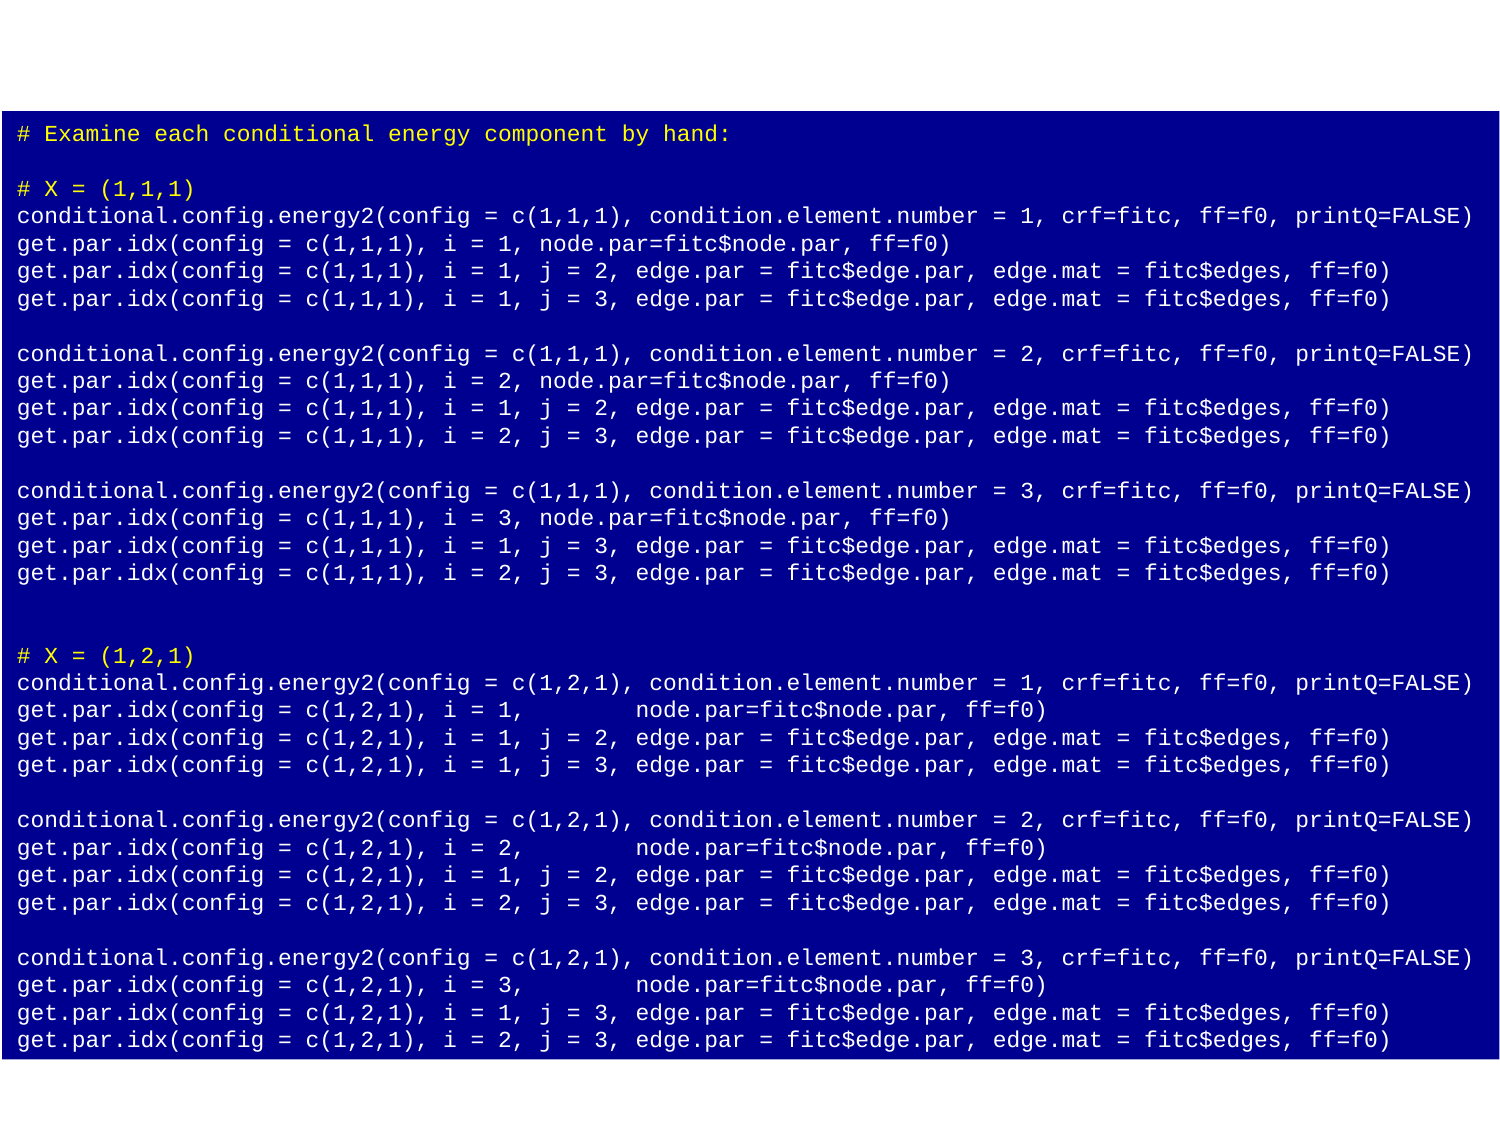

# Examine each conditional energy component by hand:

# X = (1,1,1)
conditional.config.energy2(config = c(1,1,1), condition.element.number = 1, crf=fitc, ff=f0, printQ=FALSE)
get.par.idx(config = c(1,1,1), i = 1, node.par=fitc$node.par, ff=f0)
get.par.idx(config = c(1,1,1), i = 1, j = 2, edge.par = fitc$edge.par, edge.mat = fitc$edges, ff=f0)
get.par.idx(config = c(1,1,1), i = 1, j = 3, edge.par = fitc$edge.par, edge.mat = fitc$edges, ff=f0)

conditional.config.energy2(config = c(1,1,1), condition.element.number = 2, crf=fitc, ff=f0, printQ=FALSE)
get.par.idx(config = c(1,1,1), i = 2, node.par=fitc$node.par, ff=f0)
get.par.idx(config = c(1,1,1), i = 1, j = 2, edge.par = fitc$edge.par, edge.mat = fitc$edges, ff=f0)
get.par.idx(config = c(1,1,1), i = 2, j = 3, edge.par = fitc$edge.par, edge.mat = fitc$edges, ff=f0)

conditional.config.energy2(config = c(1,1,1), condition.element.number = 3, crf=fitc, ff=f0, printQ=FALSE)
get.par.idx(config = c(1,1,1), i = 3, node.par=fitc$node.par, ff=f0)
get.par.idx(config = c(1,1,1), i = 1, j = 3, edge.par = fitc$edge.par, edge.mat = fitc$edges, ff=f0)
get.par.idx(config = c(1,1,1), i = 2, j = 3, edge.par = fitc$edge.par, edge.mat = fitc$edges, ff=f0)

# X = (1,2,1)
conditional.config.energy2(config = c(1,2,1), condition.element.number = 1, crf=fitc, ff=f0, printQ=FALSE)
get.par.idx(config = c(1,2,1), i = 1,        node.par=fitc$node.par, ff=f0)
get.par.idx(config = c(1,2,1), i = 1, j = 2, edge.par = fitc$edge.par, edge.mat = fitc$edges, ff=f0)
get.par.idx(config = c(1,2,1), i = 1, j = 3, edge.par = fitc$edge.par, edge.mat = fitc$edges, ff=f0)

conditional.config.energy2(config = c(1,2,1), condition.element.number = 2, crf=fitc, ff=f0, printQ=FALSE)
get.par.idx(config = c(1,2,1), i = 2,        node.par=fitc$node.par, ff=f0)
get.par.idx(config = c(1,2,1), i = 1, j = 2, edge.par = fitc$edge.par, edge.mat = fitc$edges, ff=f0)
get.par.idx(config = c(1,2,1), i = 2, j = 3, edge.par = fitc$edge.par, edge.mat = fitc$edges, ff=f0)

conditional.config.energy2(config = c(1,2,1), condition.element.number = 3, crf=fitc, ff=f0, printQ=FALSE)
get.par.idx(config = c(1,2,1), i = 3,        node.par=fitc$node.par, ff=f0)
get.par.idx(config = c(1,2,1), i = 1, j = 3, edge.par = fitc$edge.par, edge.mat = fitc$edges, ff=f0)
get.par.idx(config = c(1,2,1), i = 2, j = 3, edge.par = fitc$edge.par, edge.mat = fitc$edges, ff=f0)